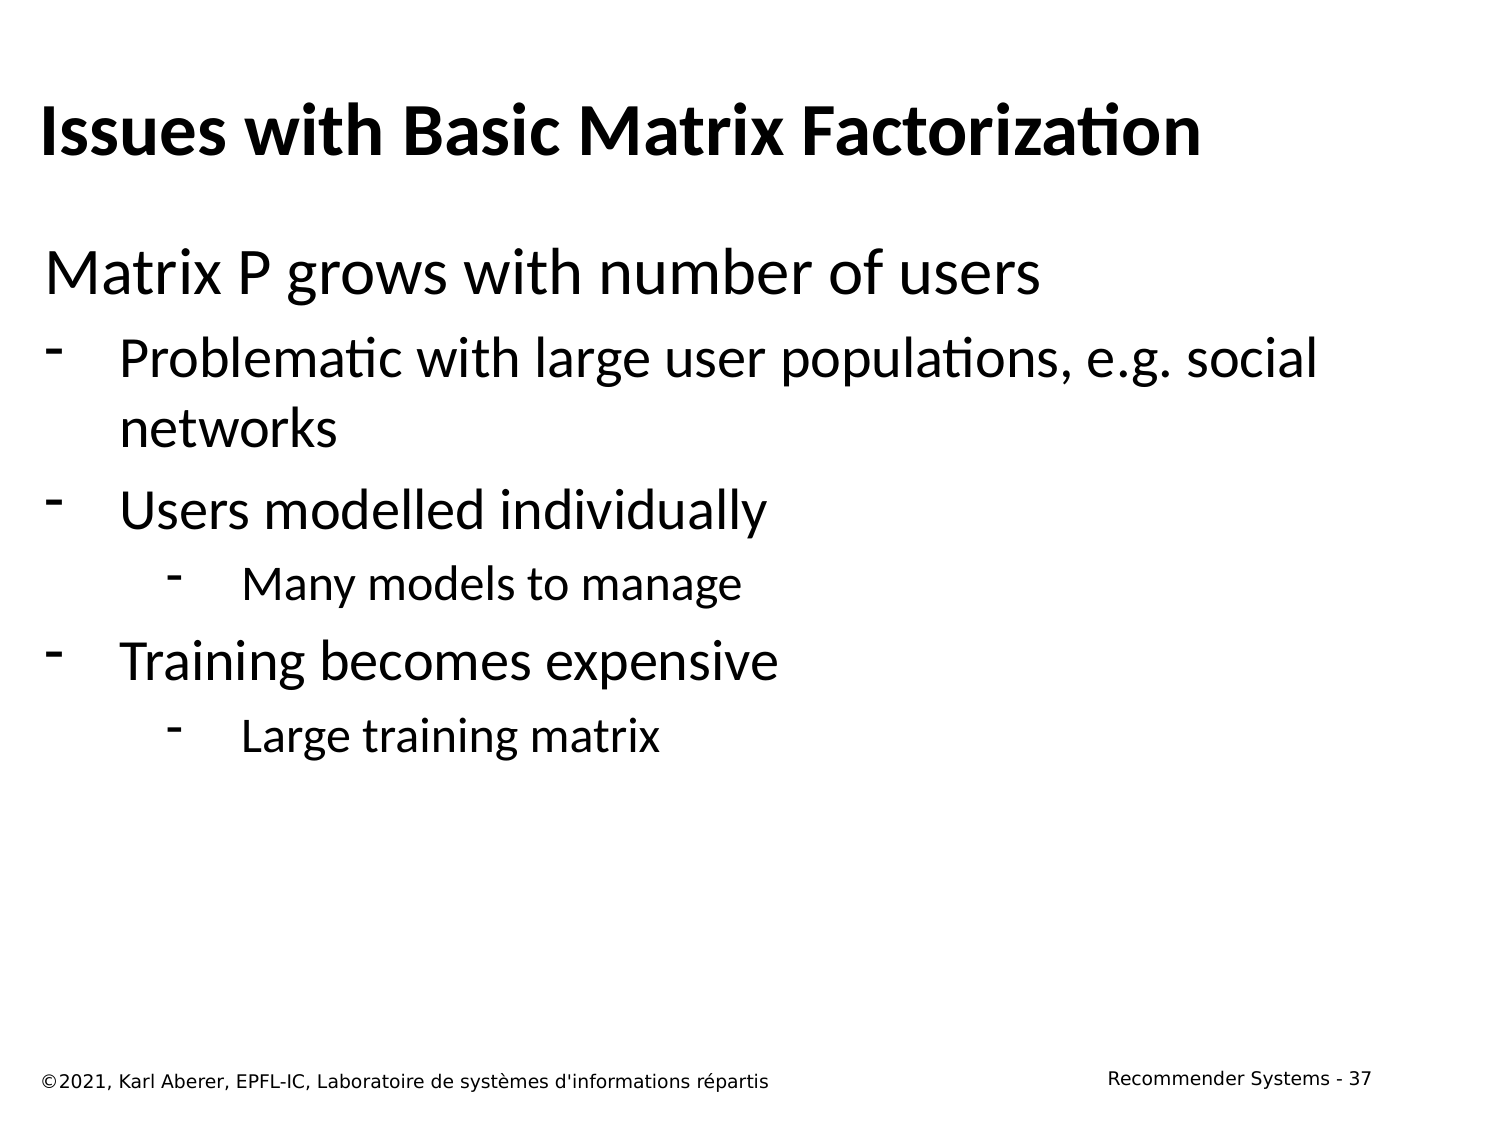

# Issues with Basic Matrix Factorization
Matrix P grows with number of users
Problematic with large user populations, e.g. social networks
Users modelled individually
Many models to manage
Training becomes expensive
Large training matrix
©2021, Karl Aberer, EPFL-IC, Laboratoire de systèmes d'informations répartis